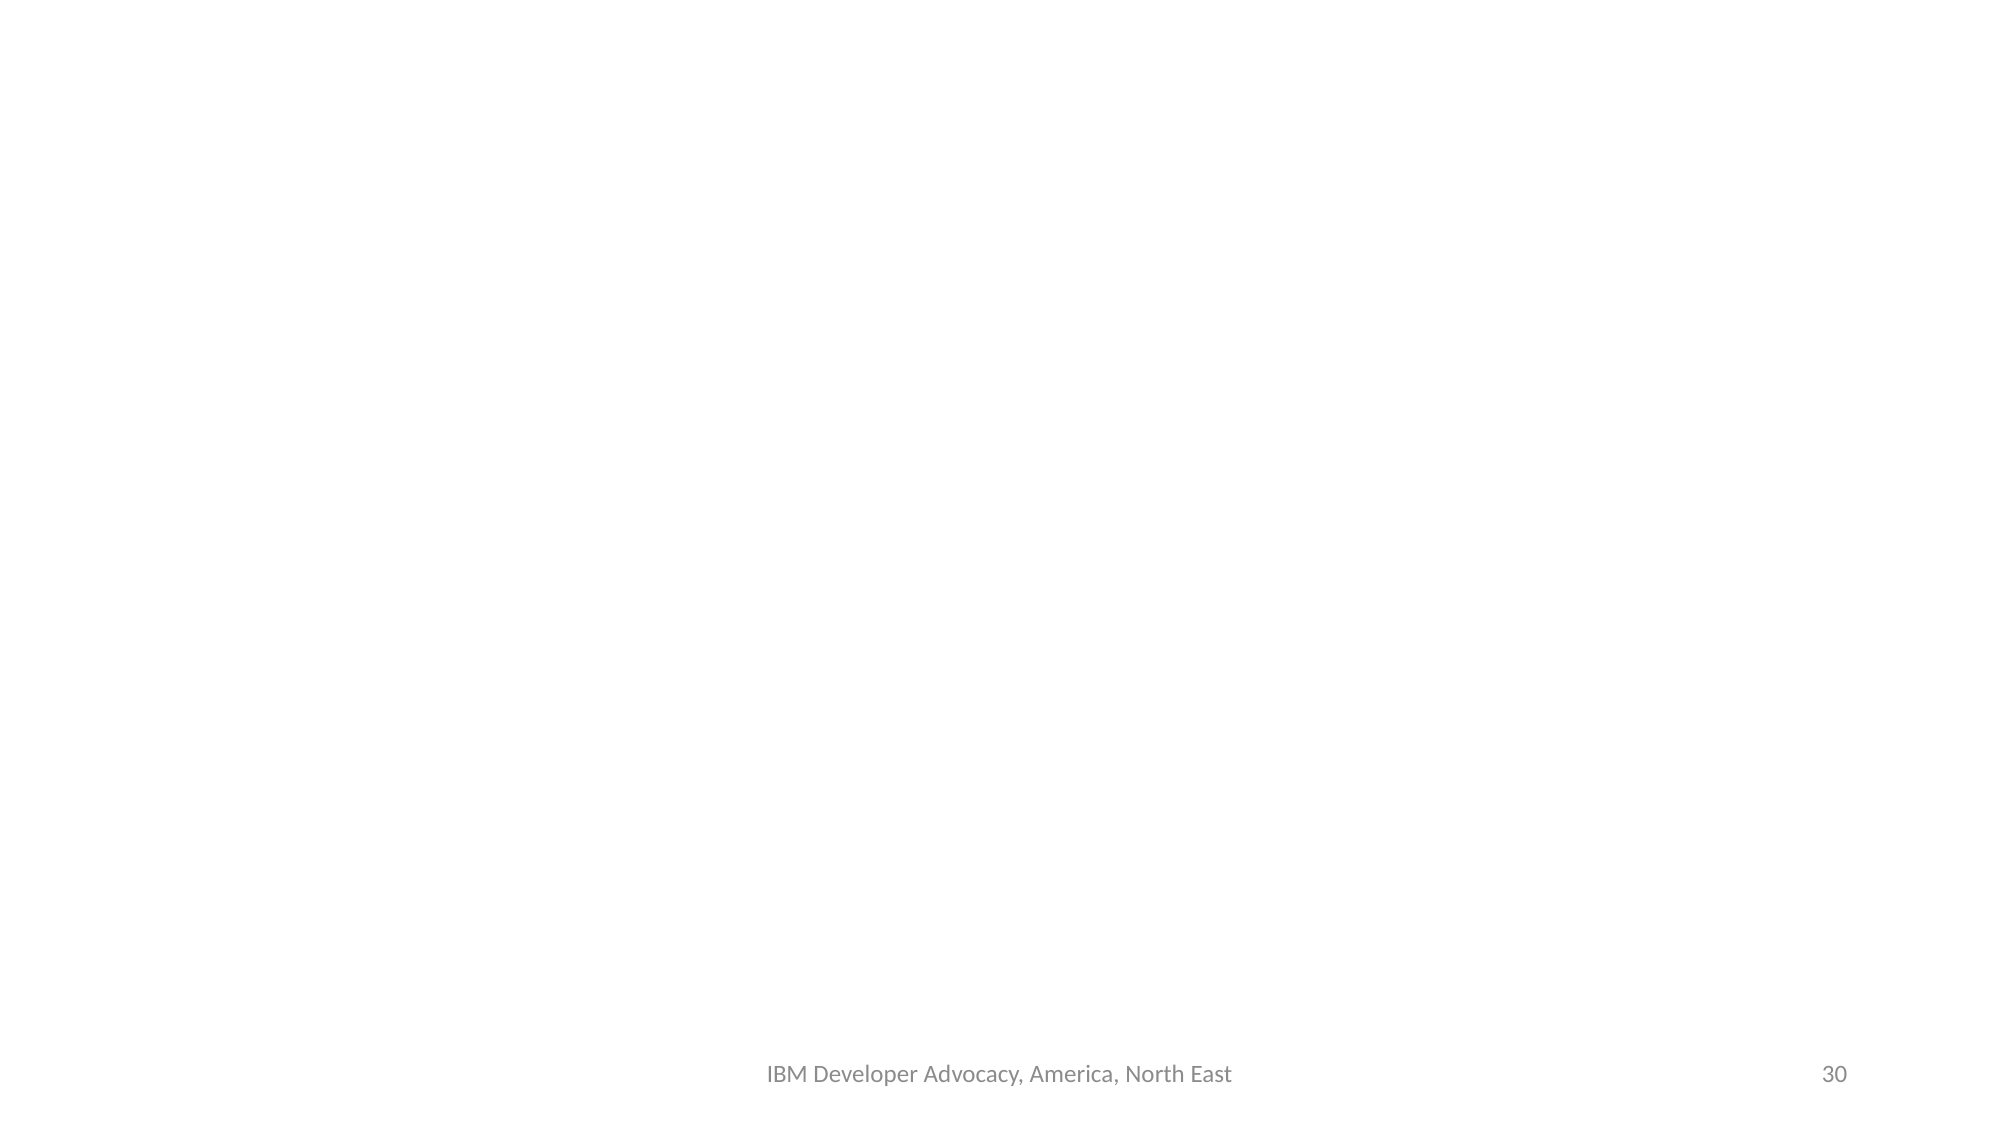

#

IBM Developer Advocacy, America, North East
30